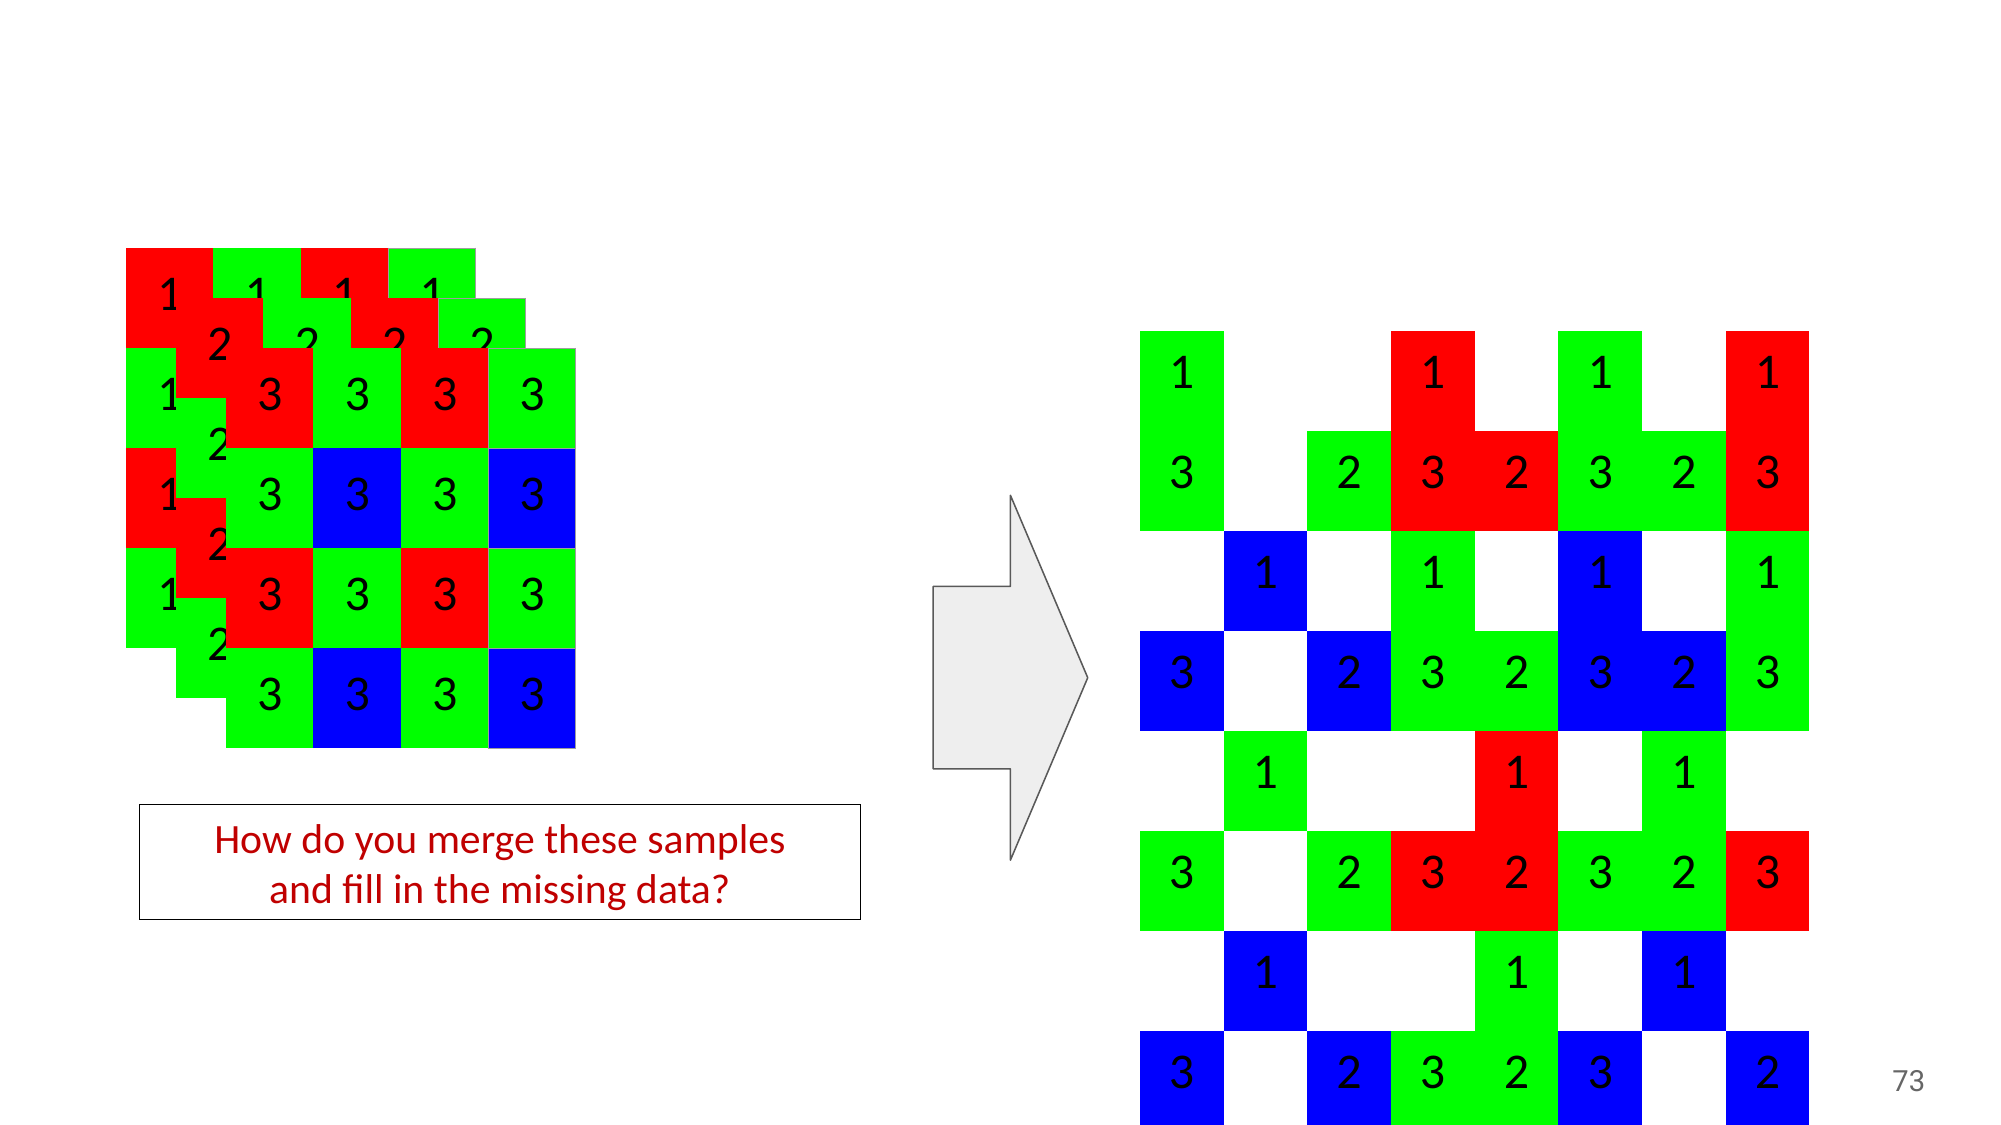

| 1 | 1 | 1 | 1 |
| --- | --- | --- | --- |
| 1 | 1 | 1 | 1 |
| 1 | 1 | 1 | 1 |
| 1 | 1 | 1 | 1 |
| 2 | 2 | 2 | 2 |
| --- | --- | --- | --- |
| 2 | 2 | 2 | 2 |
| 2 | 2 | 2 | 2 |
| 2 | 2 | 2 | 2 |
| 1 |  |  | 1 |  | 1 |  | 1 |
| --- | --- | --- | --- | --- | --- | --- | --- |
| 3 |  | 2 | 3 | 2 | 3 | 2 | 3 |
|  | 1 |  | 1 |  | 1 |  | 1 |
| 3 |  | 2 | 3 | 2 | 3 | 2 | 3 |
|  | 1 |  |  | 1 |  | 1 |  |
| 3 |  | 2 | 3 | 2 | 3 | 2 | 3 |
|  | 1 |  |  | 1 |  | 1 |  |
| 3 |  | 2 | 3 | 2 | 3 |  | 2 |
| 3 | 3 | 3 | 3 |
| --- | --- | --- | --- |
| 3 | 3 | 3 | 3 |
| 3 | 3 | 3 | 3 |
| 3 | 3 | 3 | 3 |

How do you merge these samples
and fill in the missing data?
73